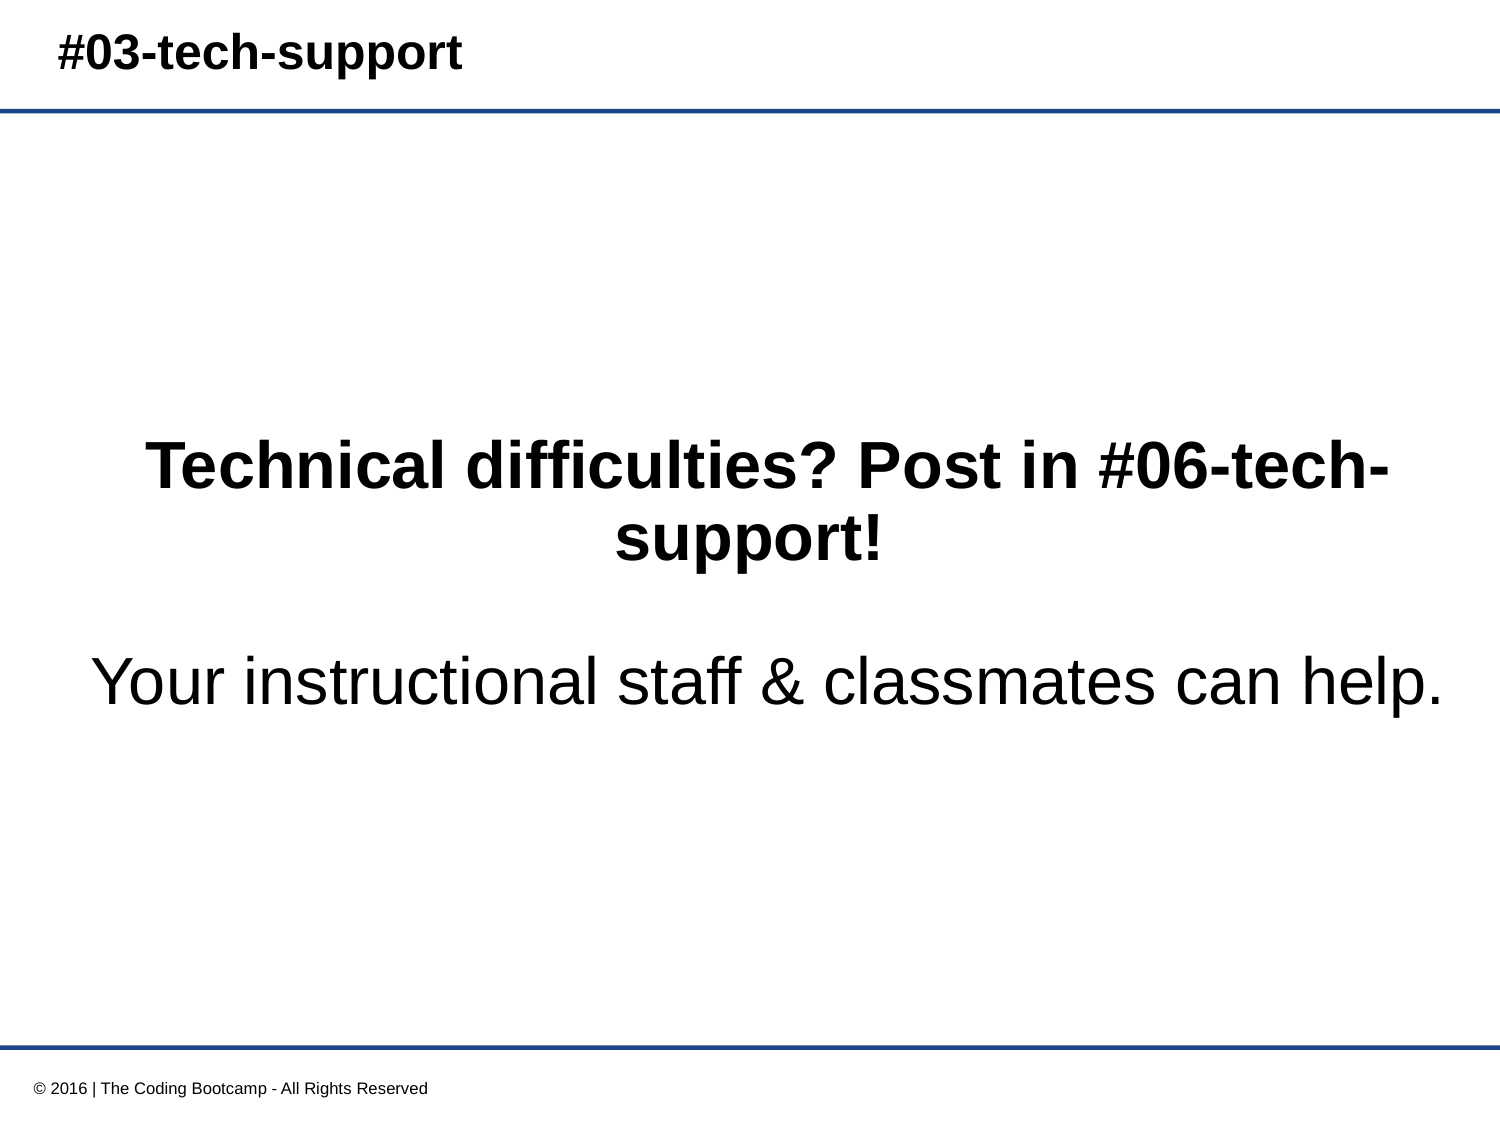

# #03-tech-support

Technical difficulties? Post in #06-tech-support!

Your instructional staff & classmates can help.